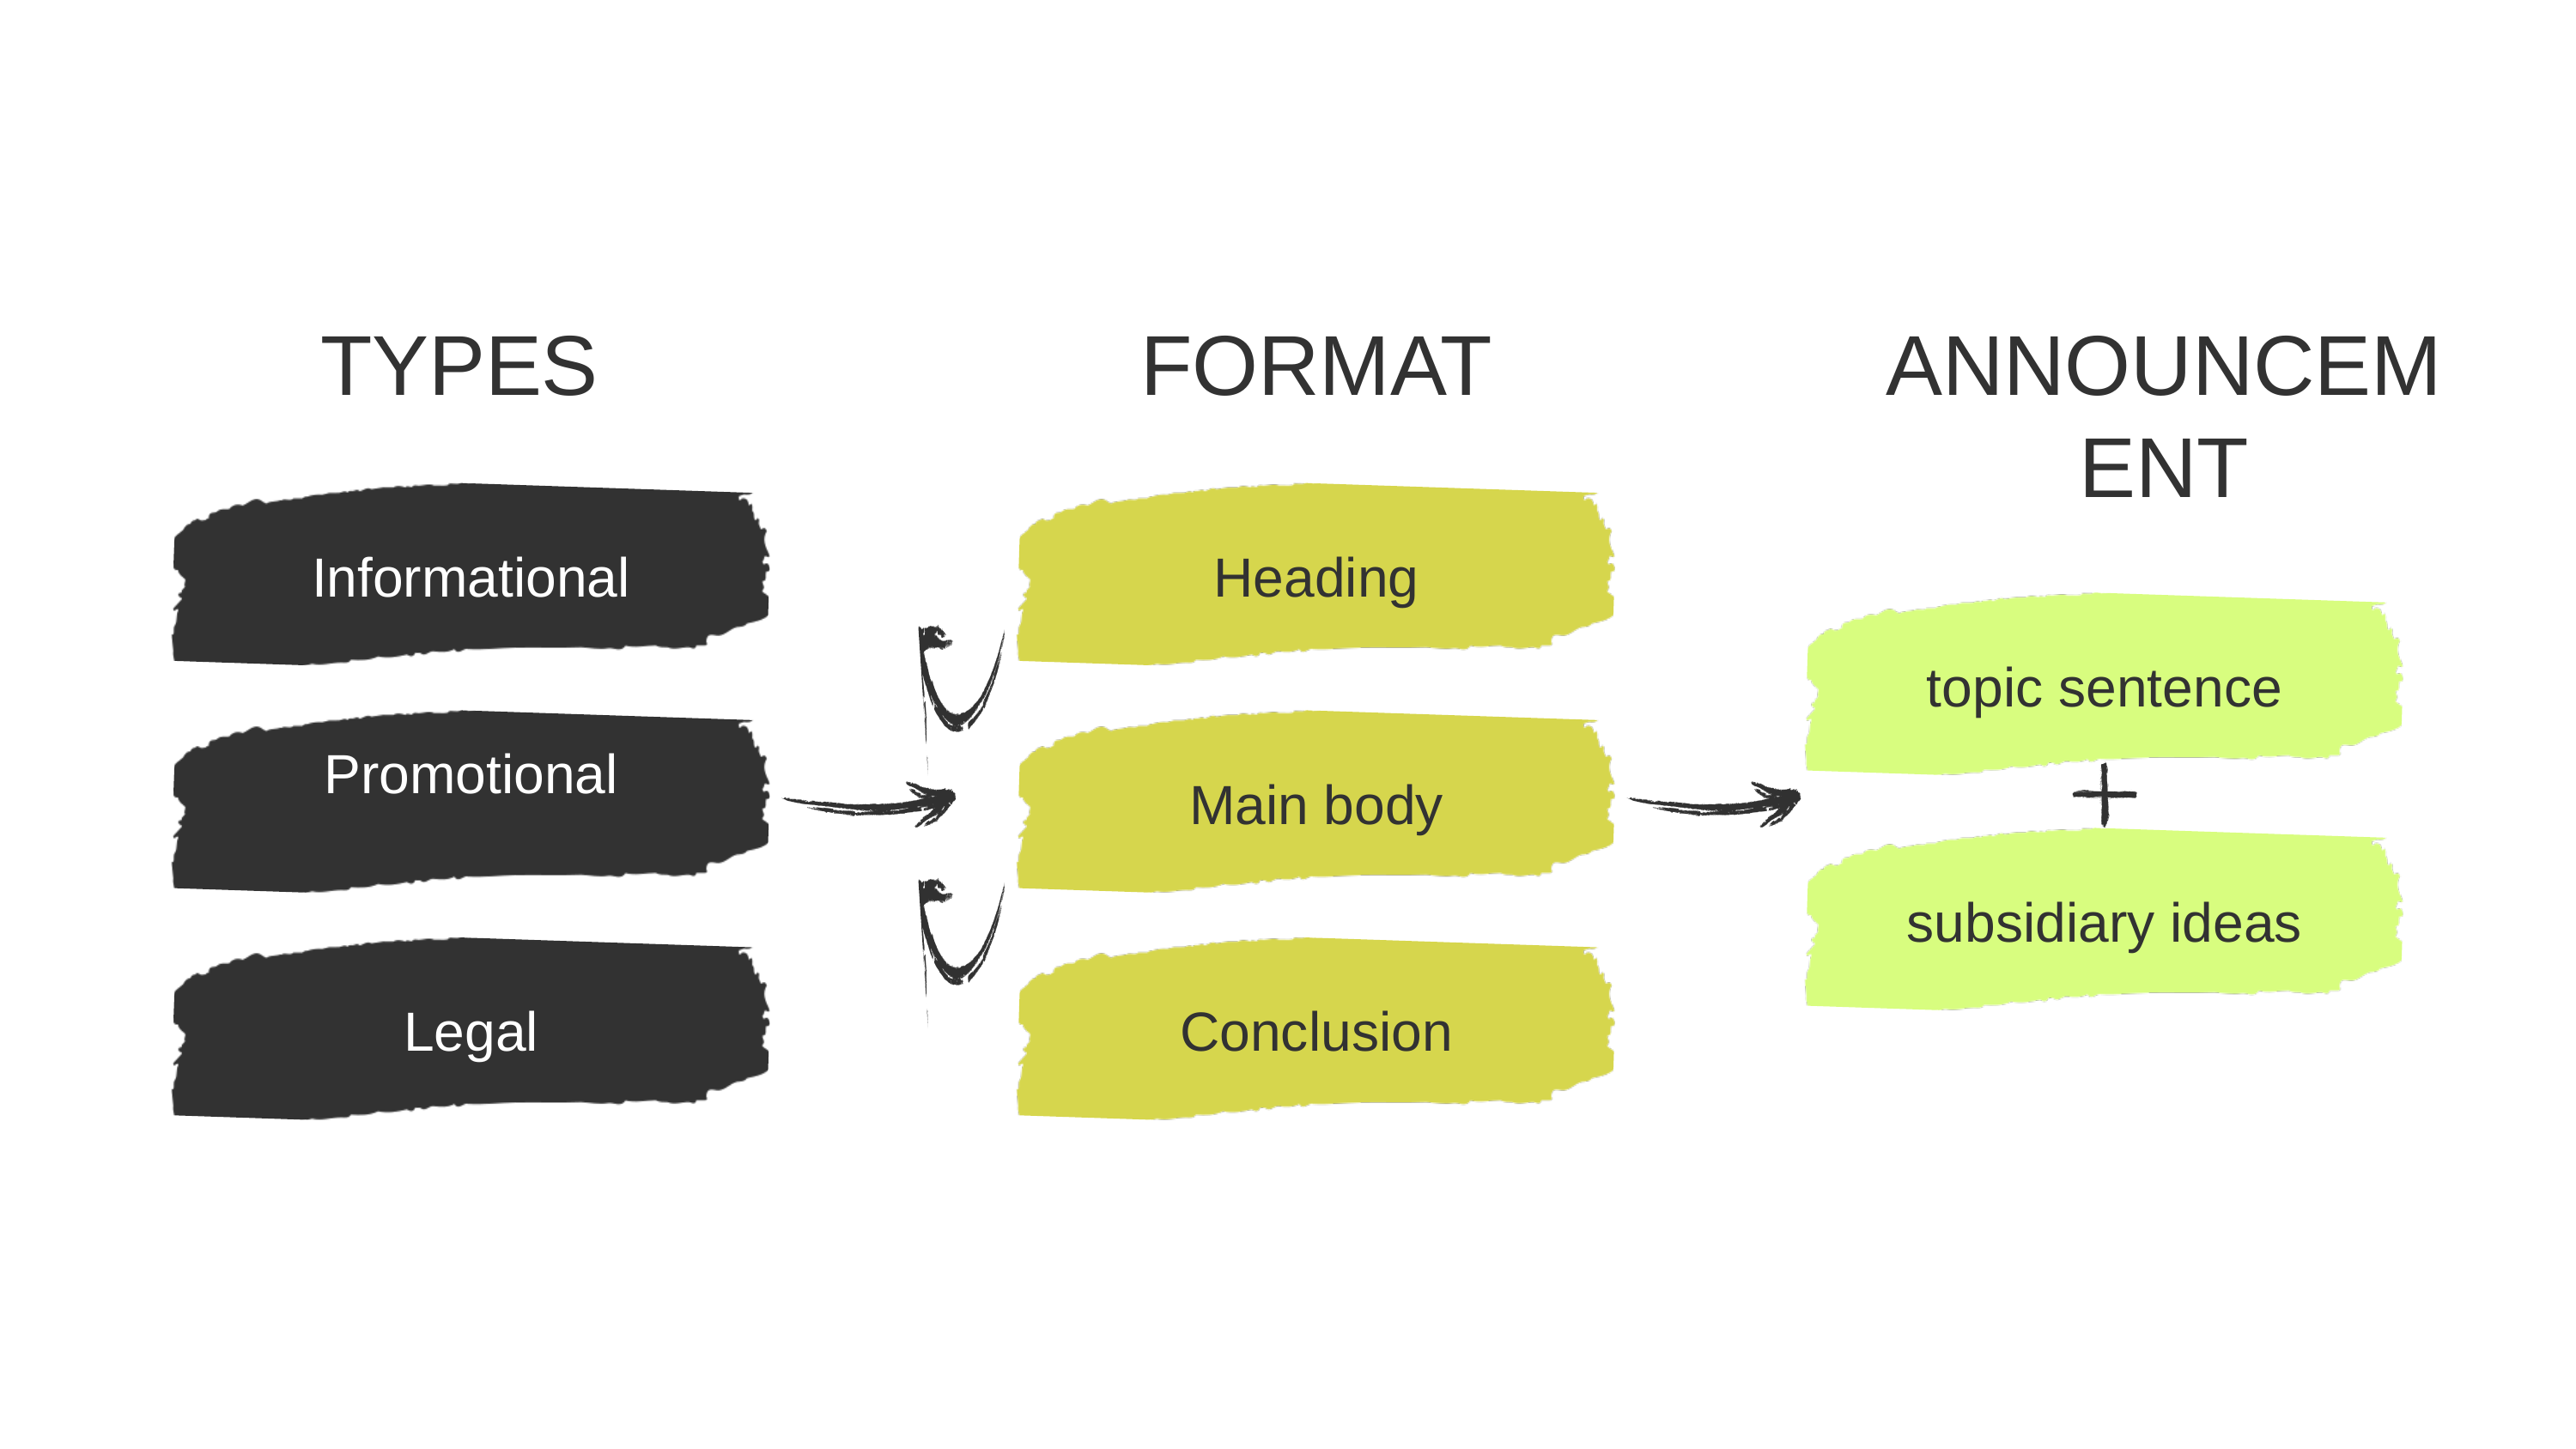

TYPES
FORMAT
ANNOUNCEMENT

Informational
Heading

topic sentence

Promotional

Main body

subsidiary ideas

Legal
Conclusion